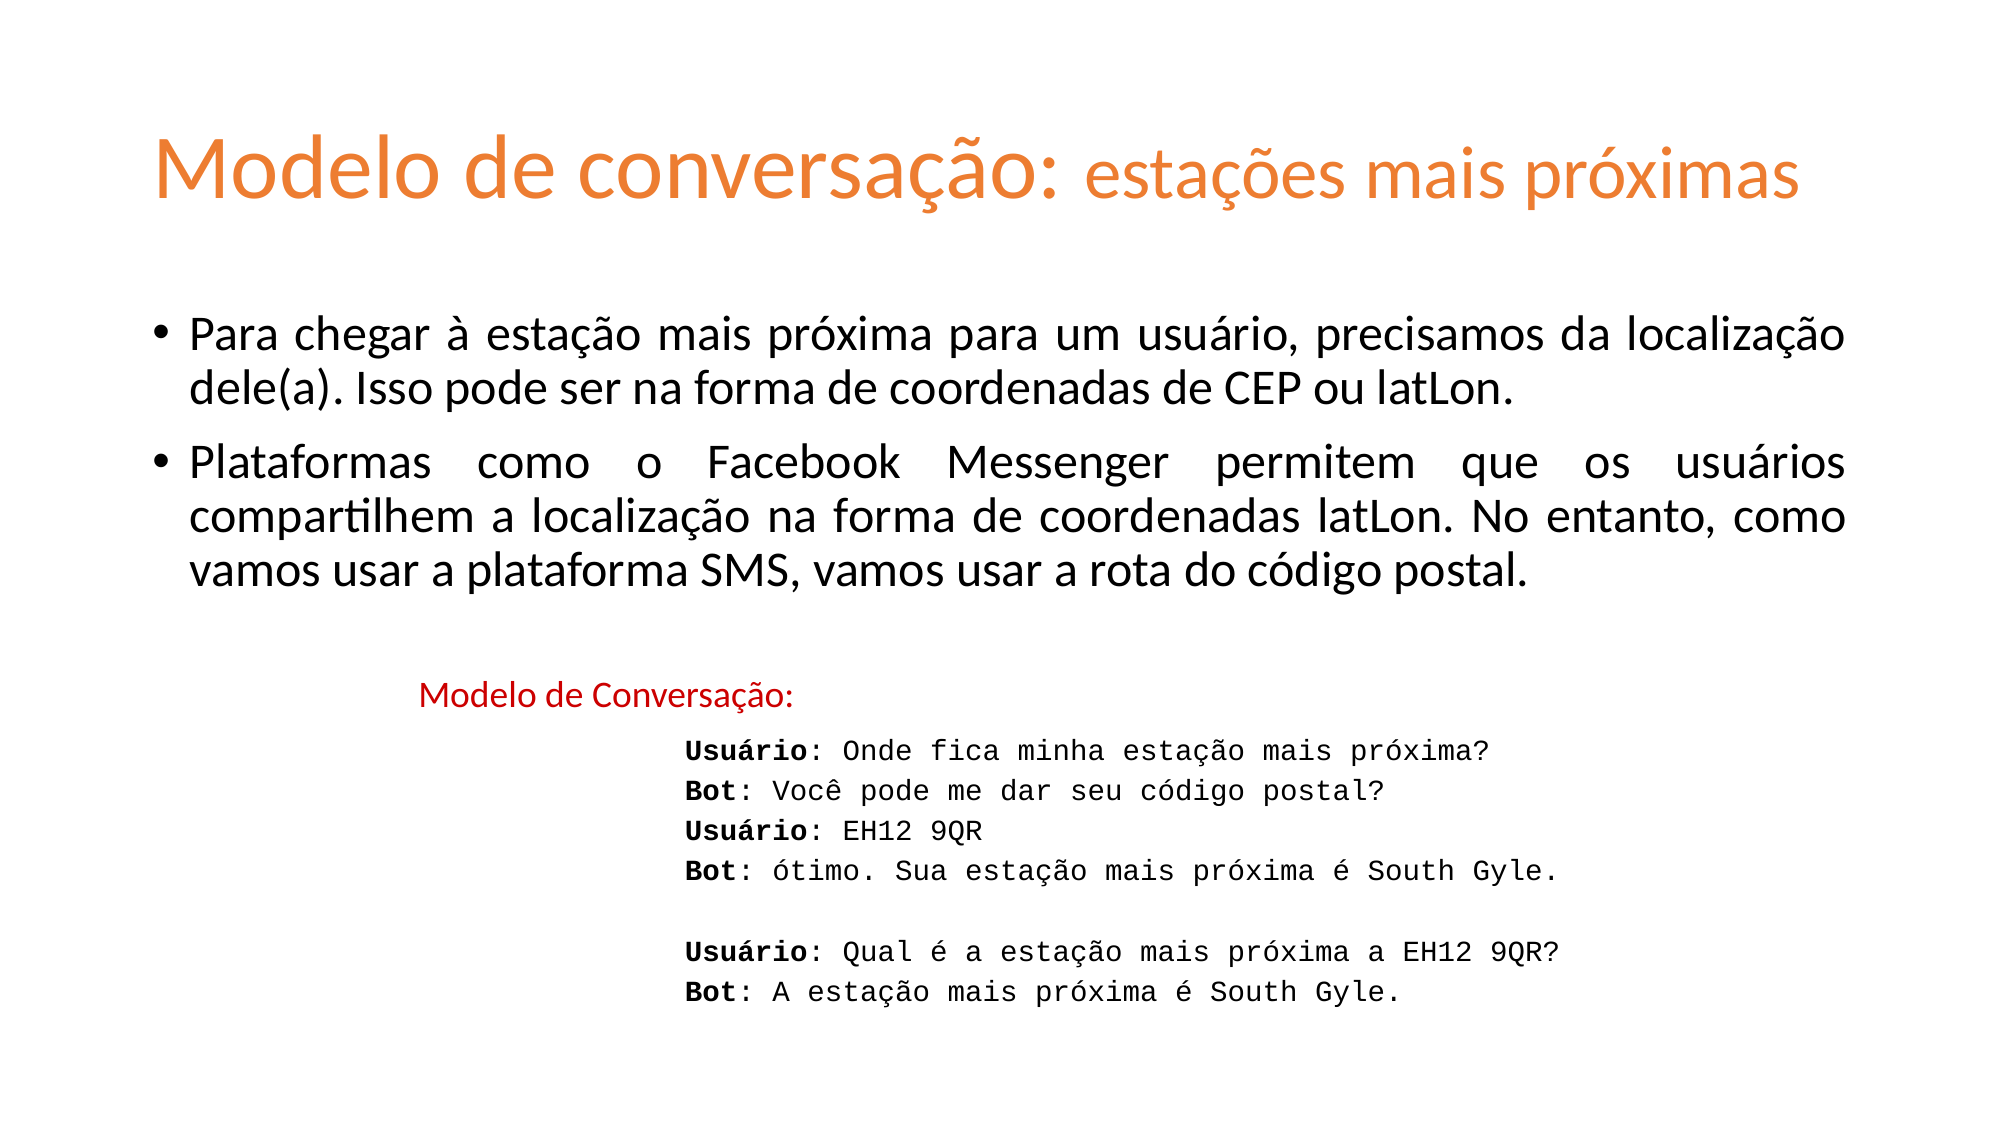

# Modelo de conversação: estações mais próximas
Para chegar à estação mais próxima para um usuário, precisamos da localização dele(a). Isso pode ser na forma de coordenadas de CEP ou latLon.
Plataformas como o Facebook Messenger permitem que os usuários compartilhem a localização na forma de coordenadas latLon. No entanto, como vamos usar a plataforma SMS, vamos usar a rota do código postal.
Modelo de Conversação:
Usuário: Onde fica minha estação mais próxima?
Bot: Você pode me dar seu código postal?
Usuário: EH12 9QR
Bot: ótimo. Sua estação mais próxima é South Gyle.

Usuário: Qual é a estação mais próxima a EH12 9QR?
Bot: A estação mais próxima é South Gyle.